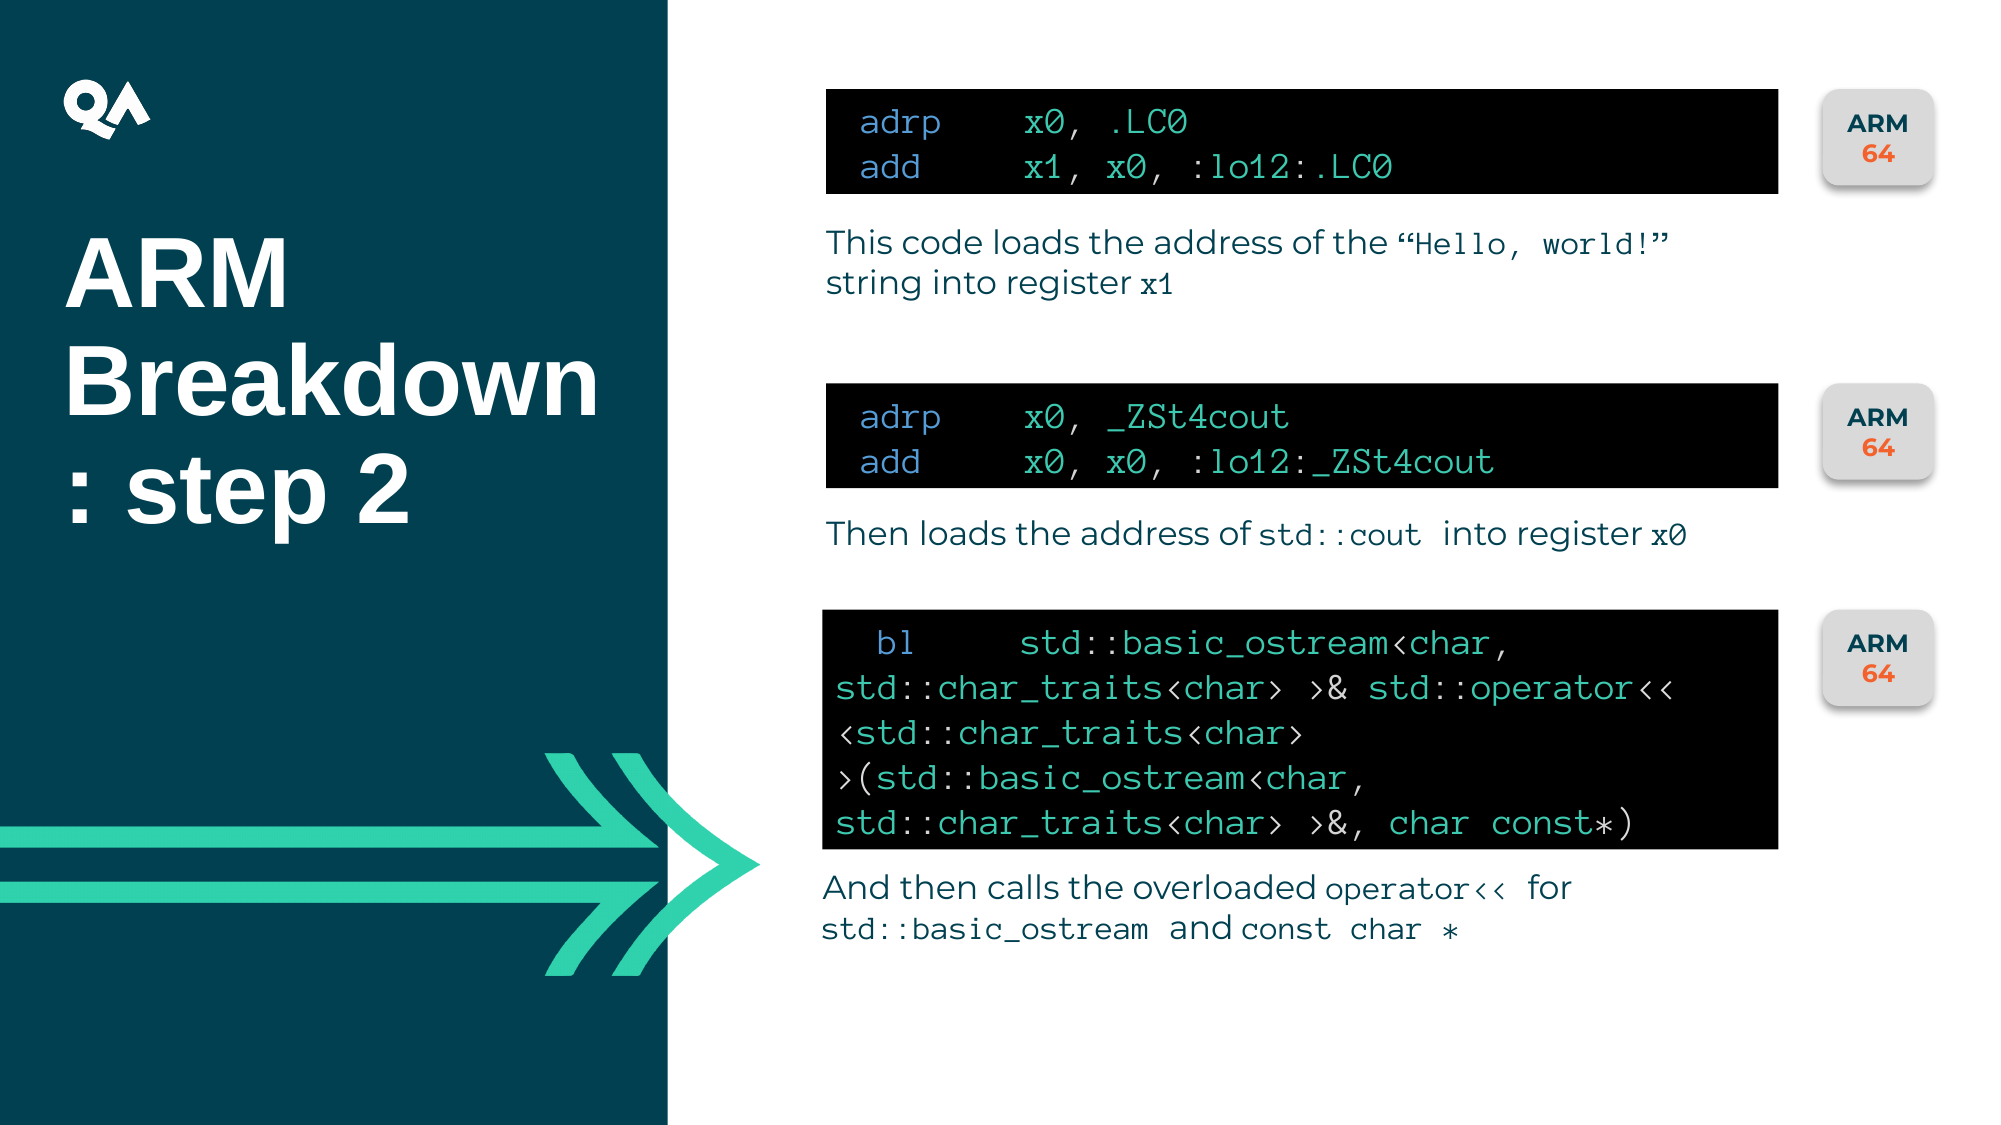

adrp    x0, .LC0
 add     x1, x0, :lo12:.LC0
ARM64
ARM Breakdown: step 2
This code loads the address of the “Hello, world!” string into register x1

 adrp    x0, _ZSt4cout
 add     x0, x0, :lo12:_ZSt4cout
ARM64
Then loads the address of std::cout into register x0

  bl     std::basic_ostream<char, std::char_traits<char> >& std::operator<< <std::char_traits<char> >(std::basic_ostream<char, std::char_traits<char> >&, char const*)
ARM64
And then calls the overloaded operator<< for std::basic_ostream and const char *